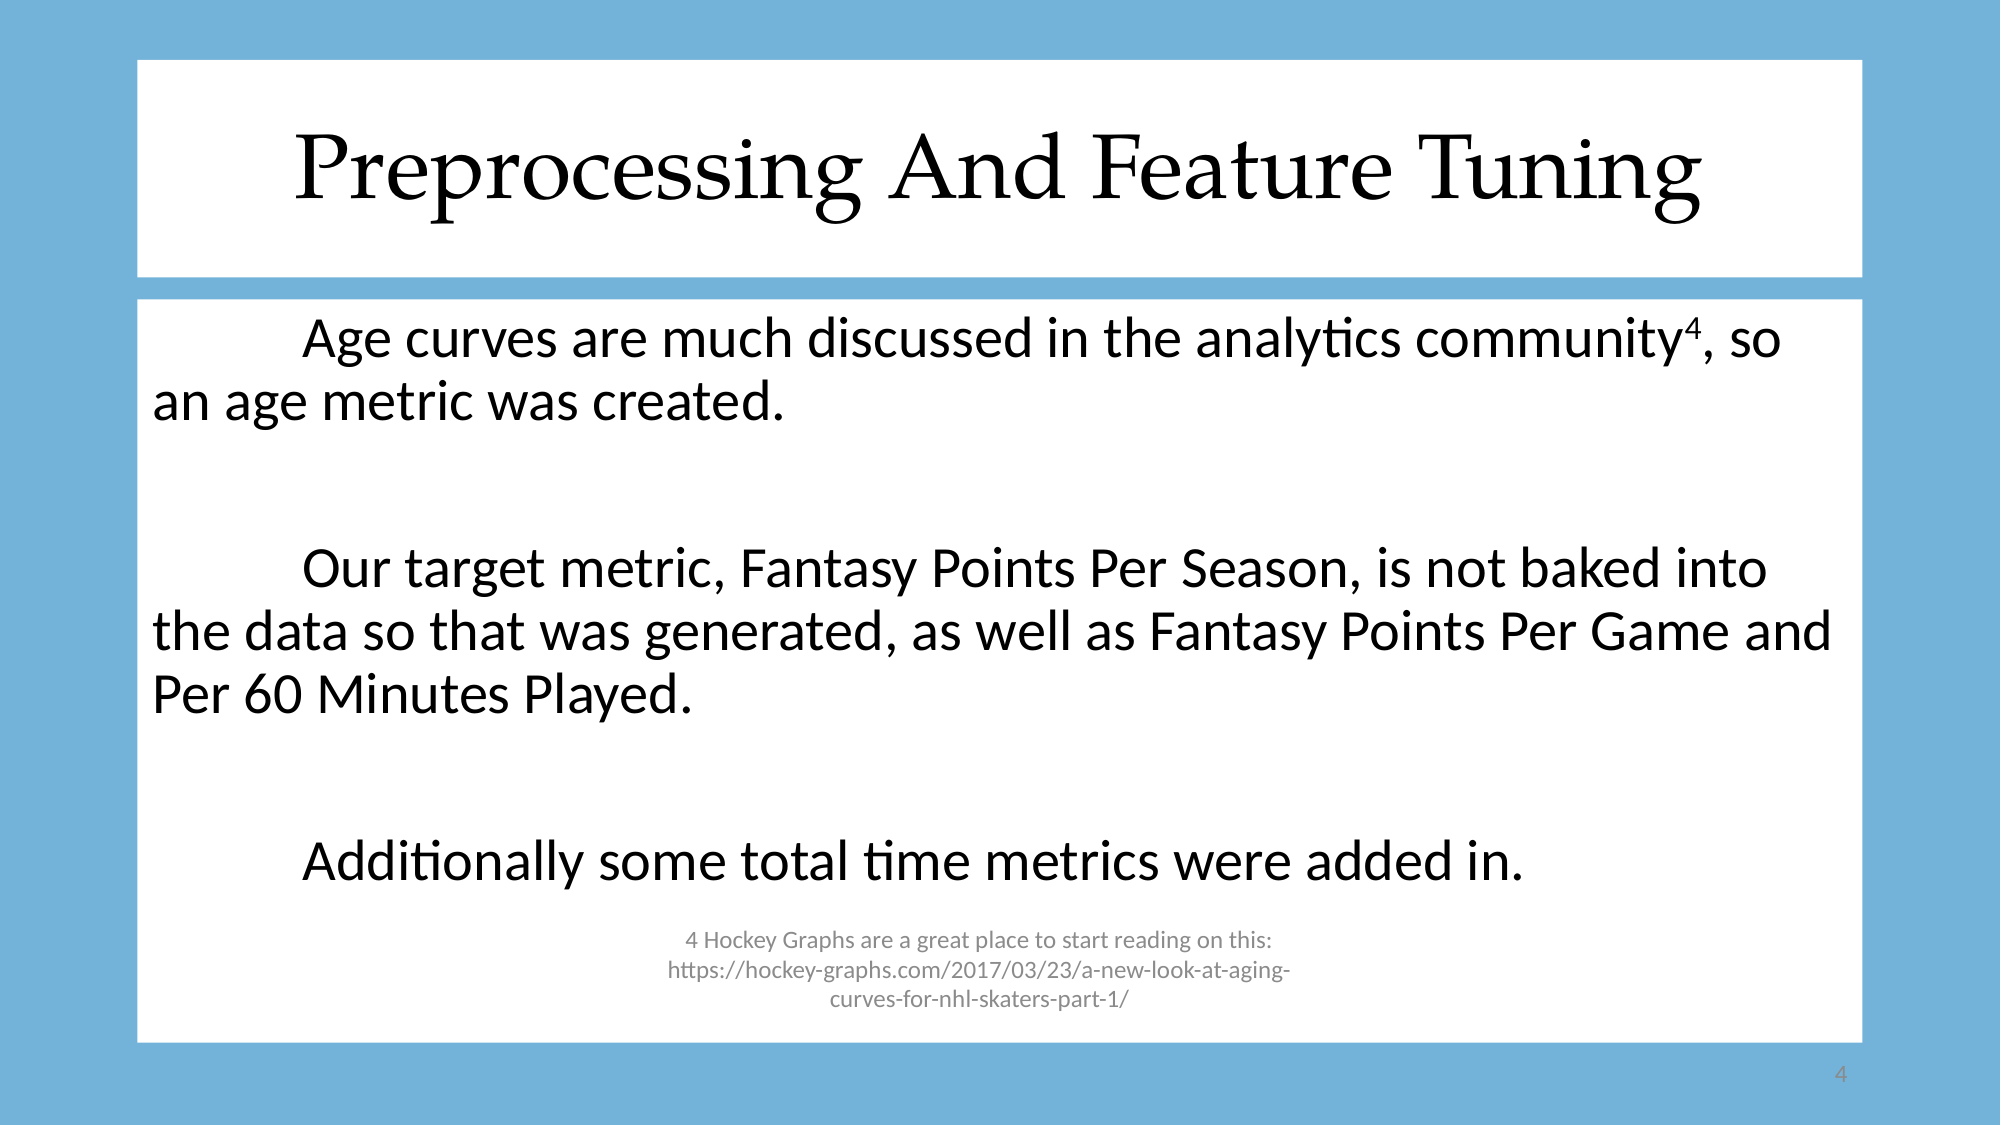

# Preprocessing And Feature Tuning
	Age curves are much discussed in the analytics community4, so an age metric was created.

	Our target metric, Fantasy Points Per Season, is not baked into the data so that was generated, as well as Fantasy Points Per Game and Per 60 Minutes Played.

	Additionally some total time metrics were added in.
4 Hockey Graphs are a great place to start reading on this: https://hockey-graphs.com/2017/03/23/a-new-look-at-aging-curves-for-nhl-skaters-part-1/
4